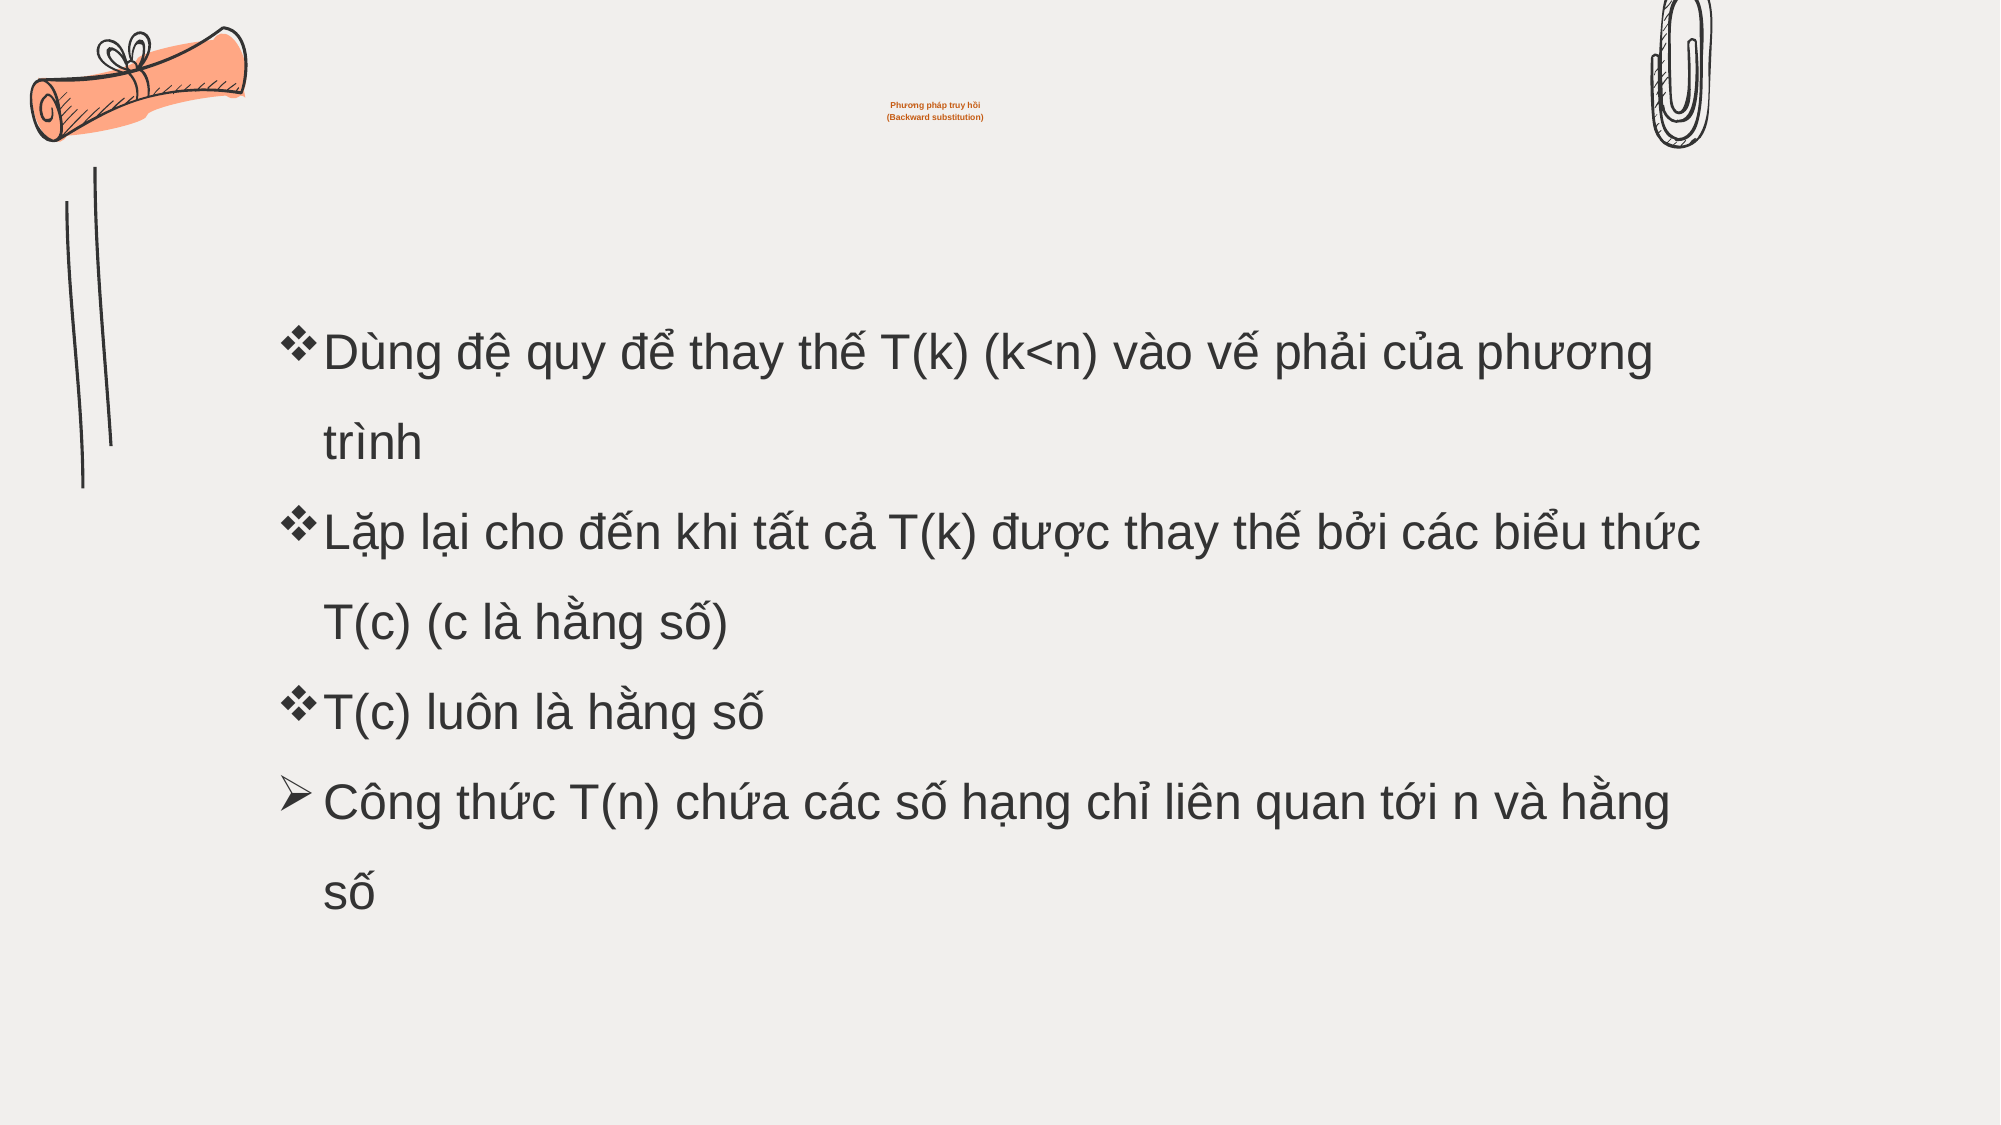

# Phương pháp truy hồi (Backward substitution)
Dùng đệ quy để thay thế T(k) (k<n) vào vế phải của phương trình
Lặp lại cho đến khi tất cả T(k) được thay thế bởi các biểu thức T(c) (c là hằng số)
T(c) luôn là hằng số
Công thức T(n) chứa các số hạng chỉ liên quan tới n và hằng số